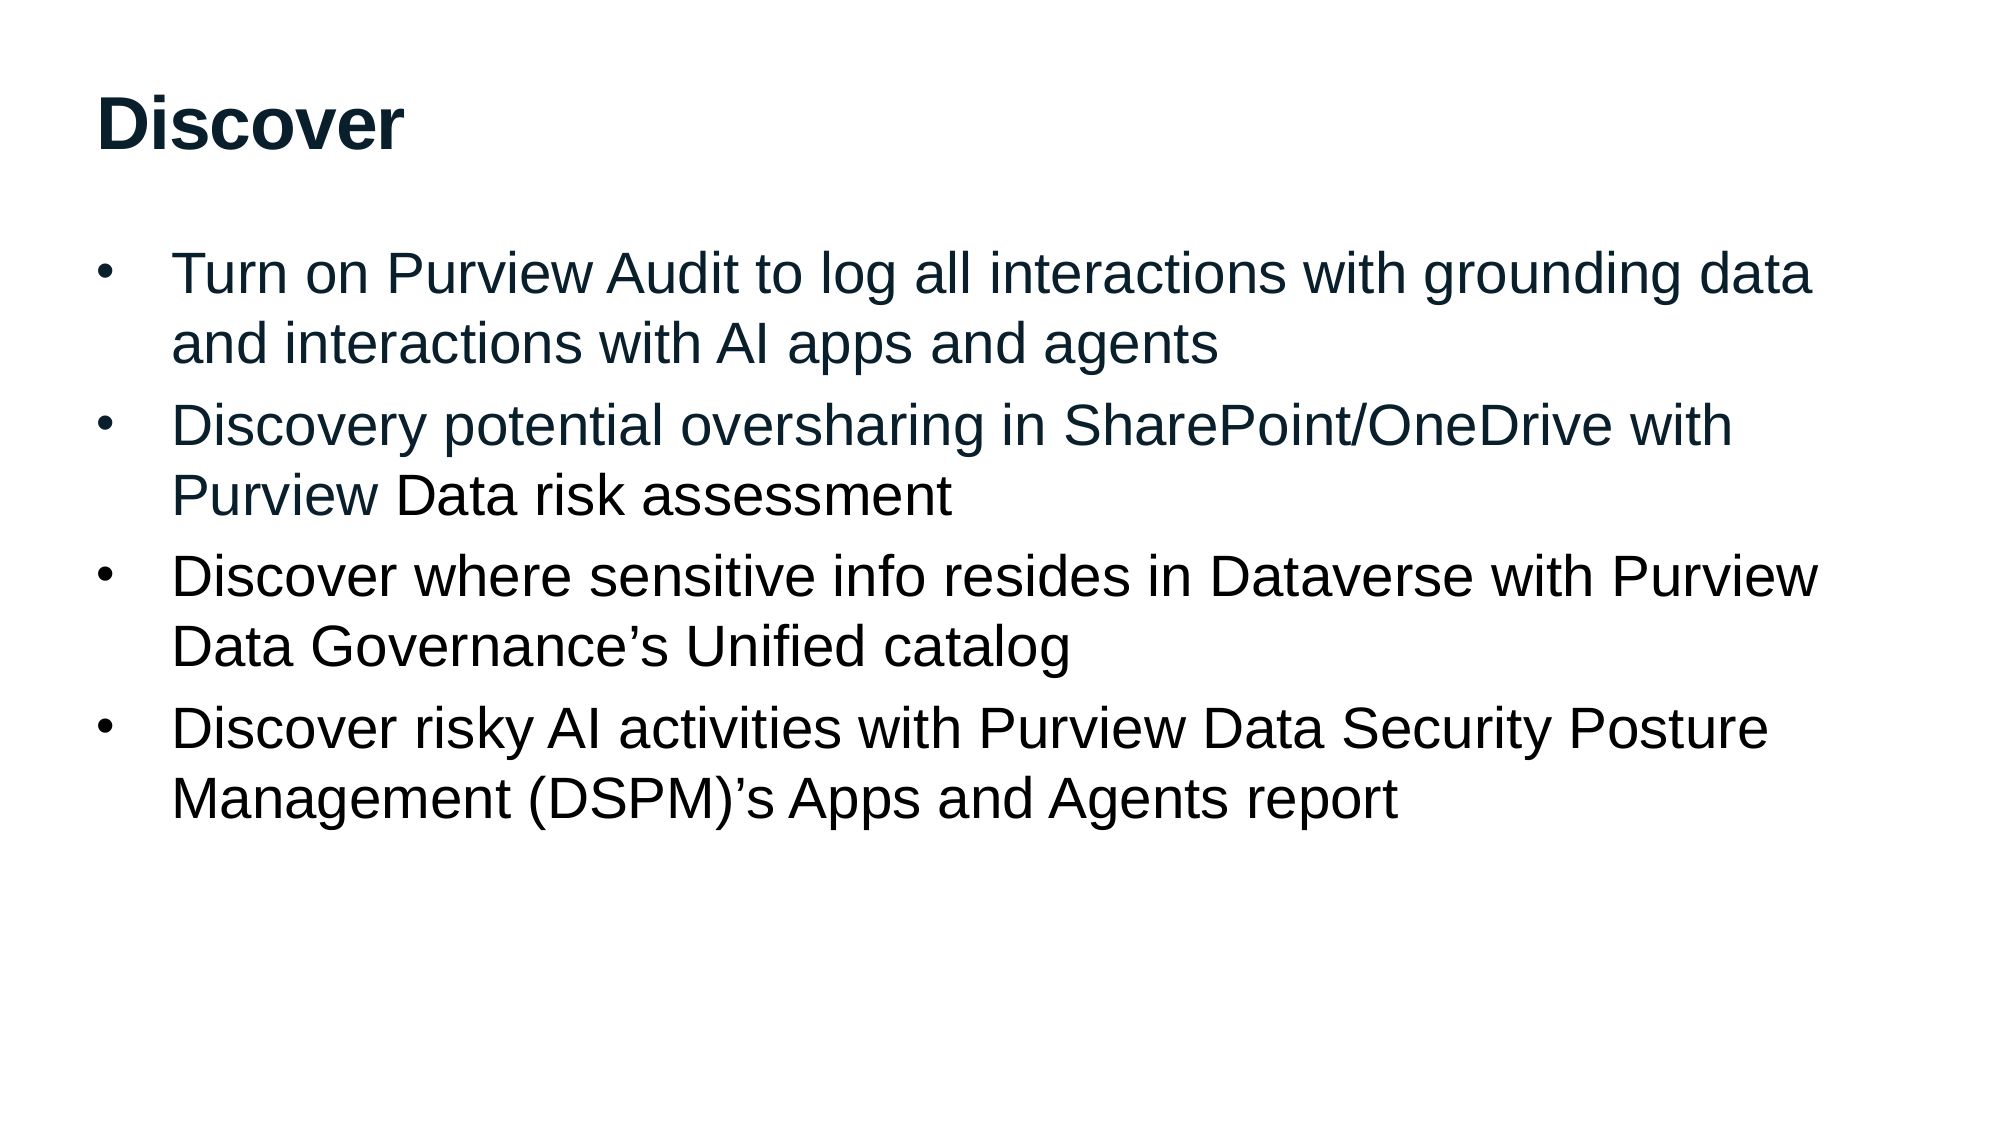

# Discover
Turn on Purview Audit to log all interactions with grounding data and interactions with AI apps and agents
Discovery potential oversharing in SharePoint/OneDrive with Purview Data risk assessment
Discover where sensitive info resides in Dataverse with Purview Data Governance’s Unified catalog
Discover risky AI activities with Purview Data Security Posture Management (DSPM)’s Apps and Agents report